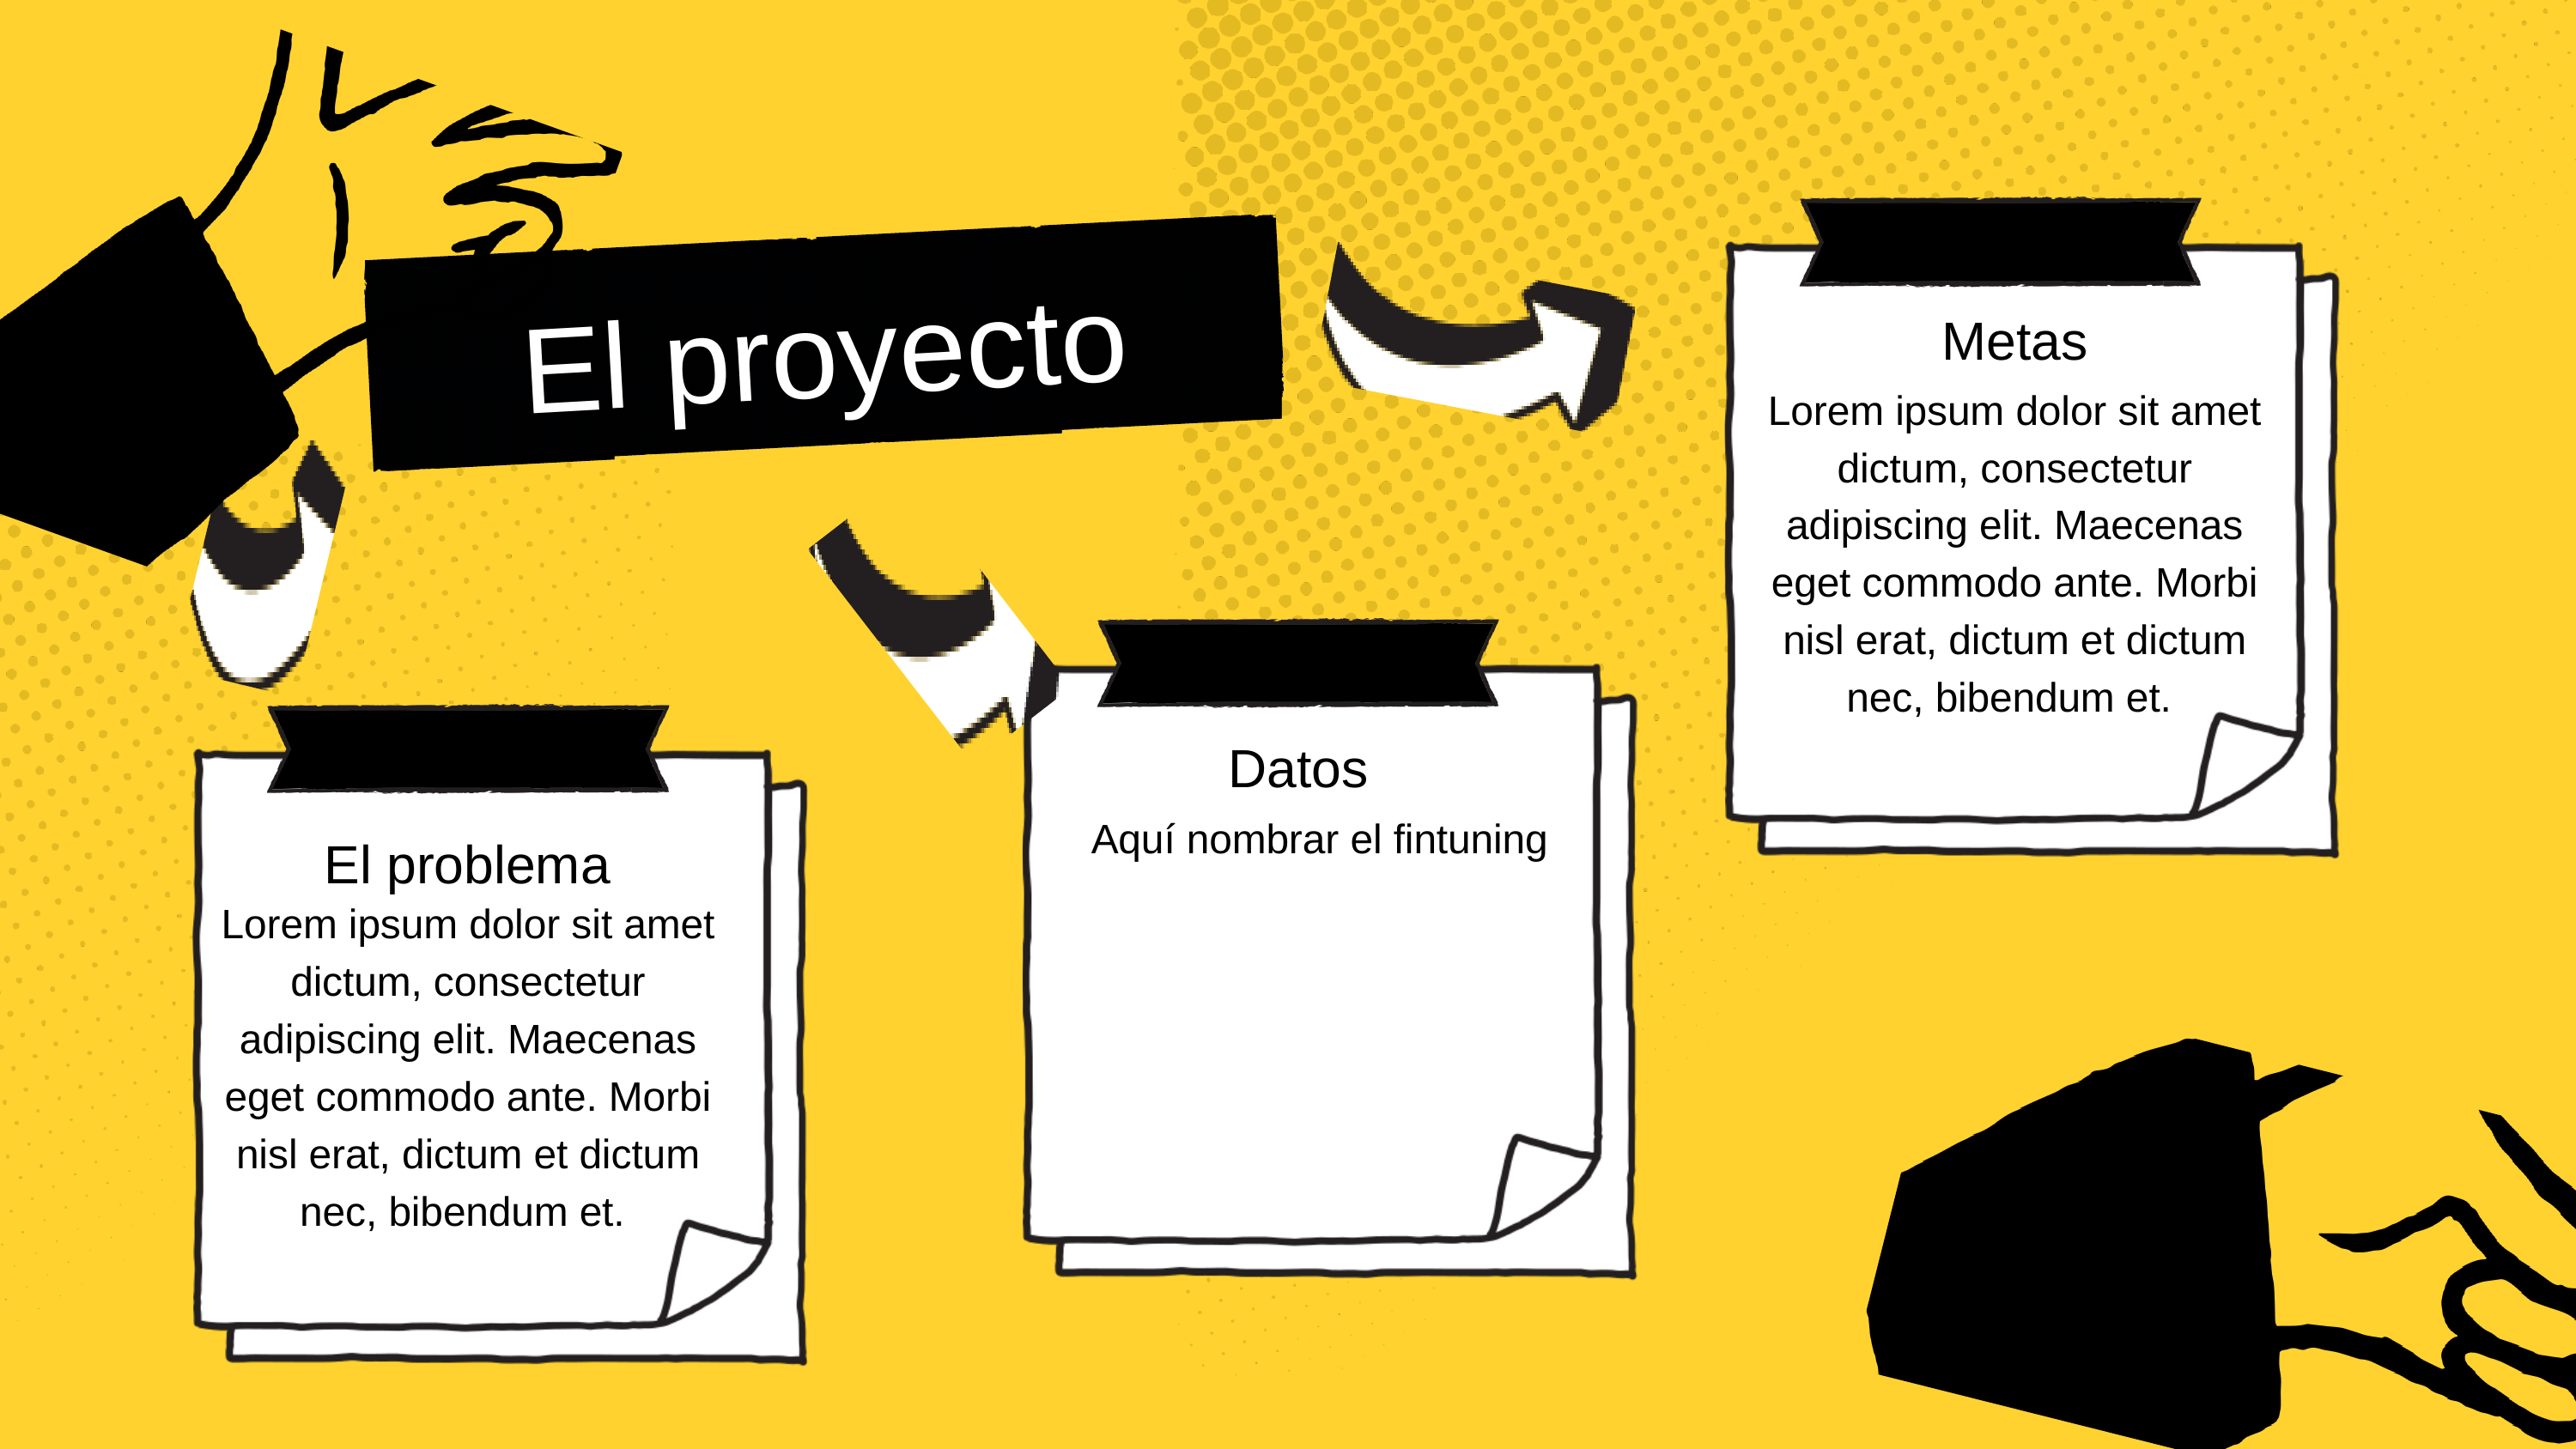

El proyecto

Metas
Lorem ipsum dolor sit amet dictum, consectetur adipiscing elit. Maecenas eget commodo ante. Morbi nisl erat, dictum et dictum nec, bibendum et.

Datos

Aquí nombrar el fintuning
El problema
Lorem ipsum dolor sit amet dictum, consectetur adipiscing elit. Maecenas eget commodo ante. Morbi nisl erat, dictum et dictum nec, bibendum et.